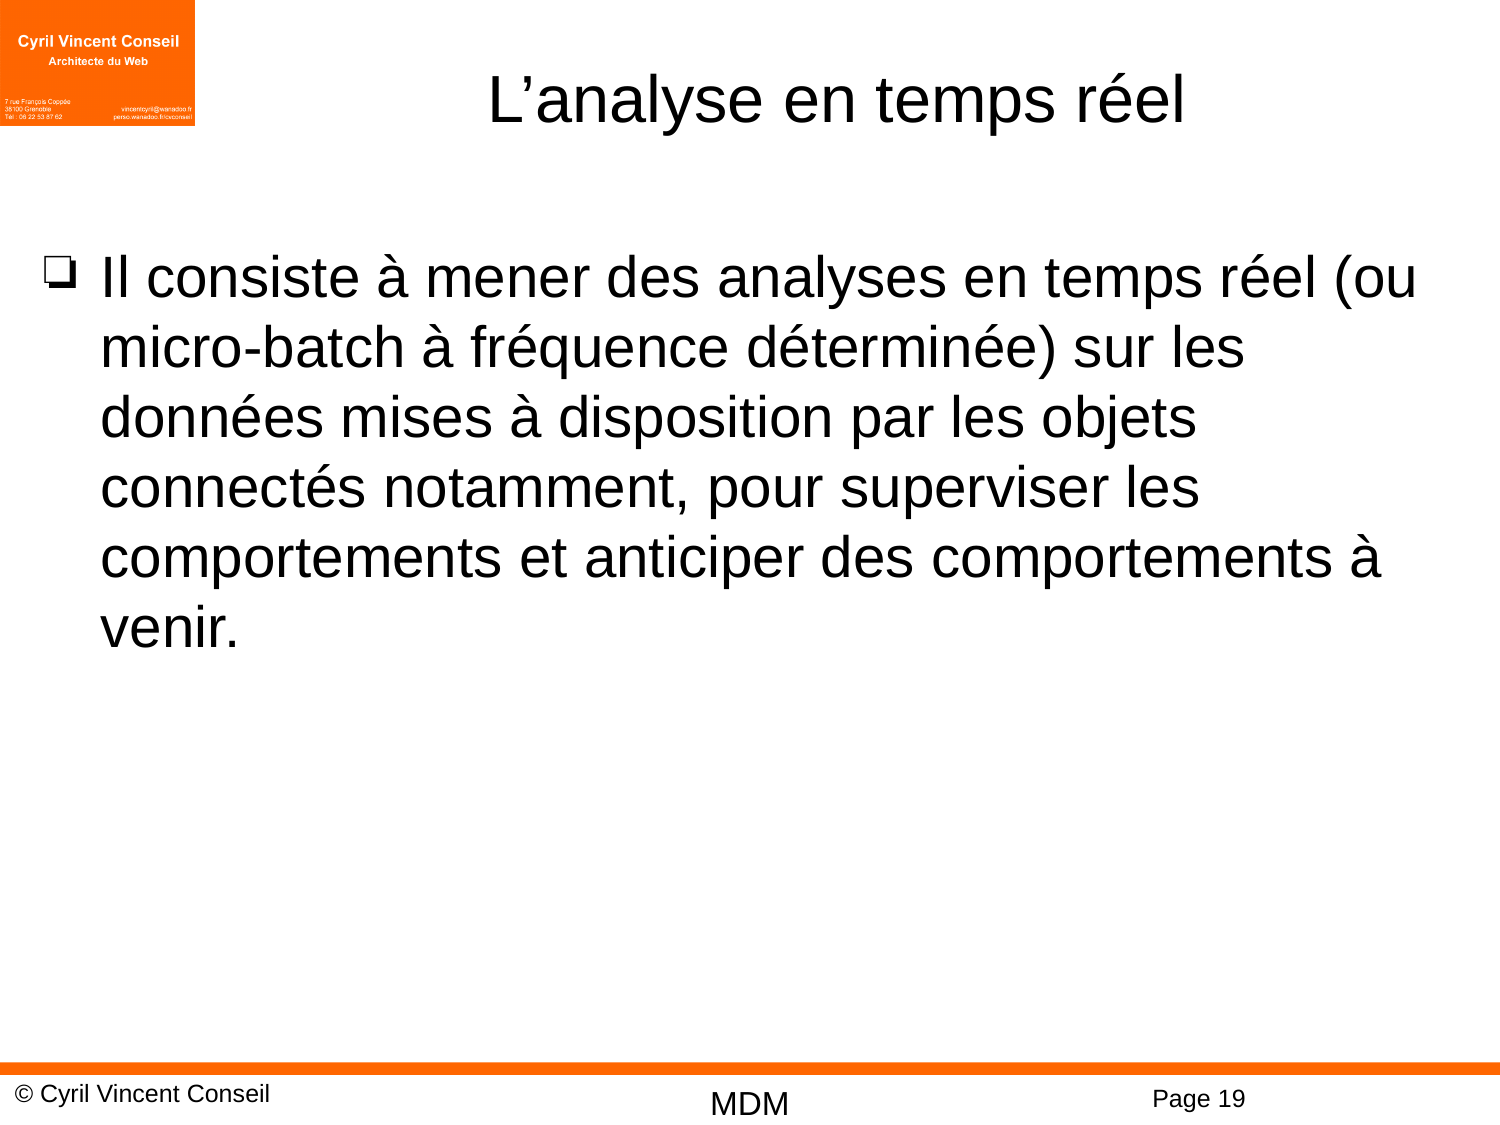

# L’analyse en temps réel
Il consiste à mener des analyses en temps réel (ou micro-batch à fréquence déterminée) sur les données mises à disposition par les objets connectés notamment, pour superviser les comportements et anticiper des comportements à venir.